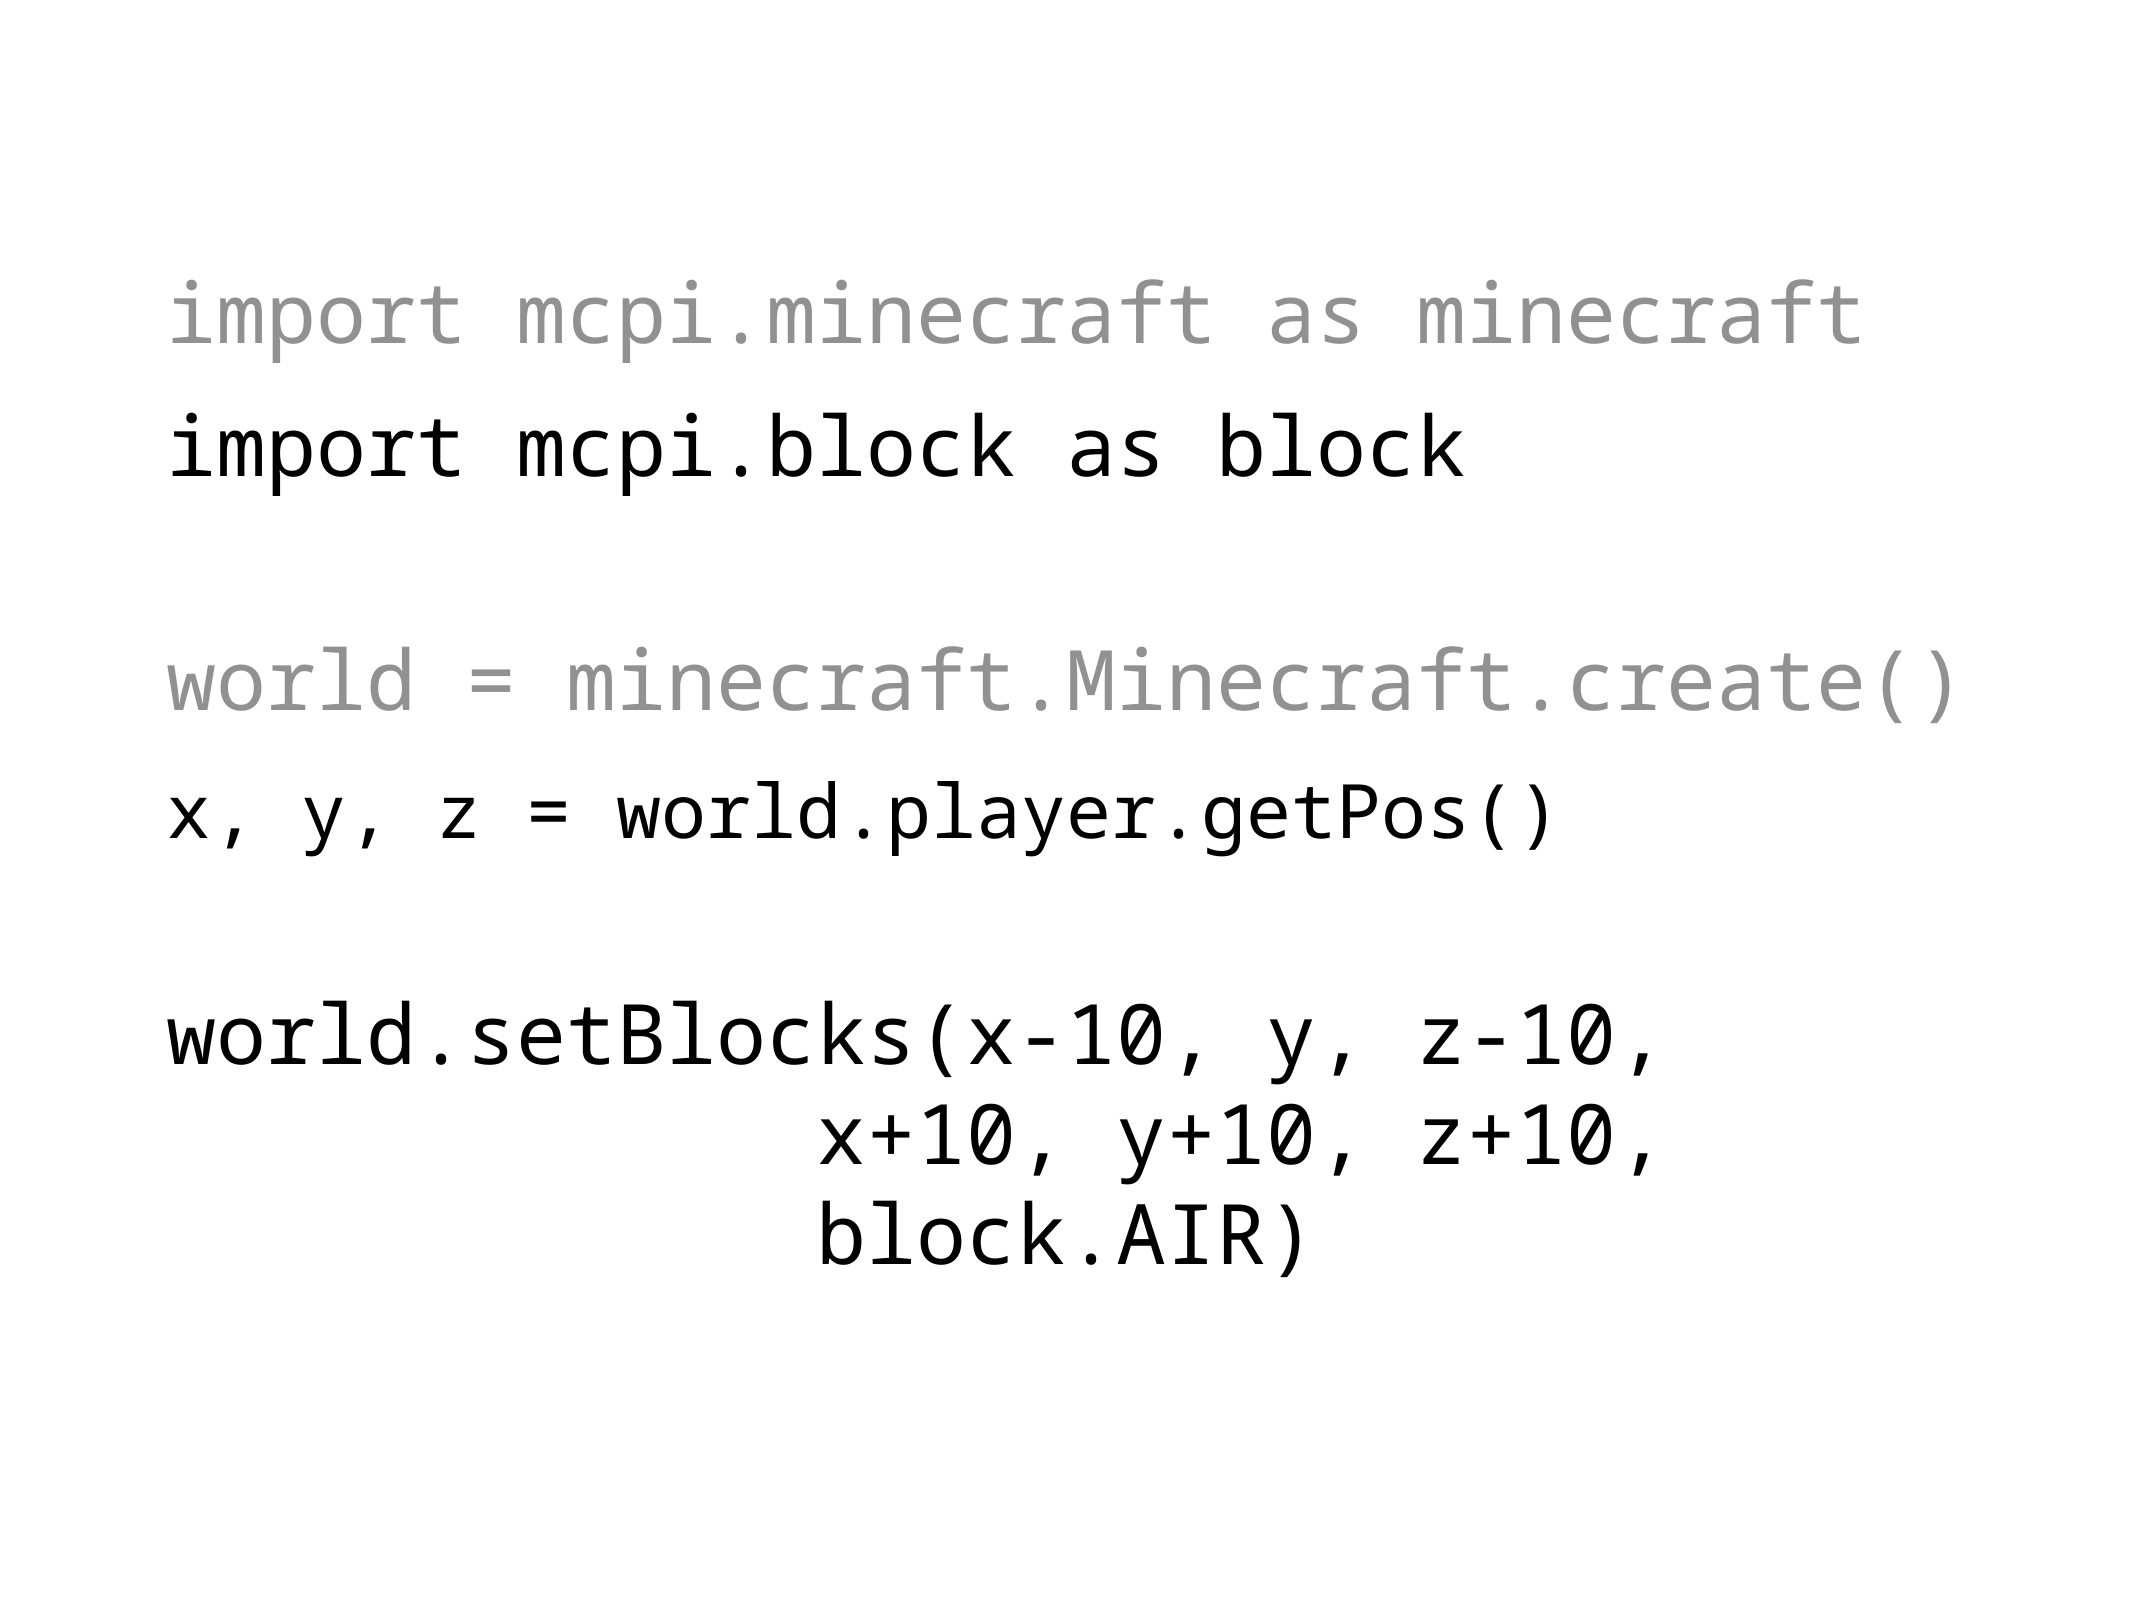

import mcpi.minecraft as minecraft
import mcpi.block as block

world = minecraft.Minecraft.create()
x, y, z = world.player.getPos()

world.setBlocks(x-10, y, z-10,
             x+10, y+10, z+10,
       block.AIR)